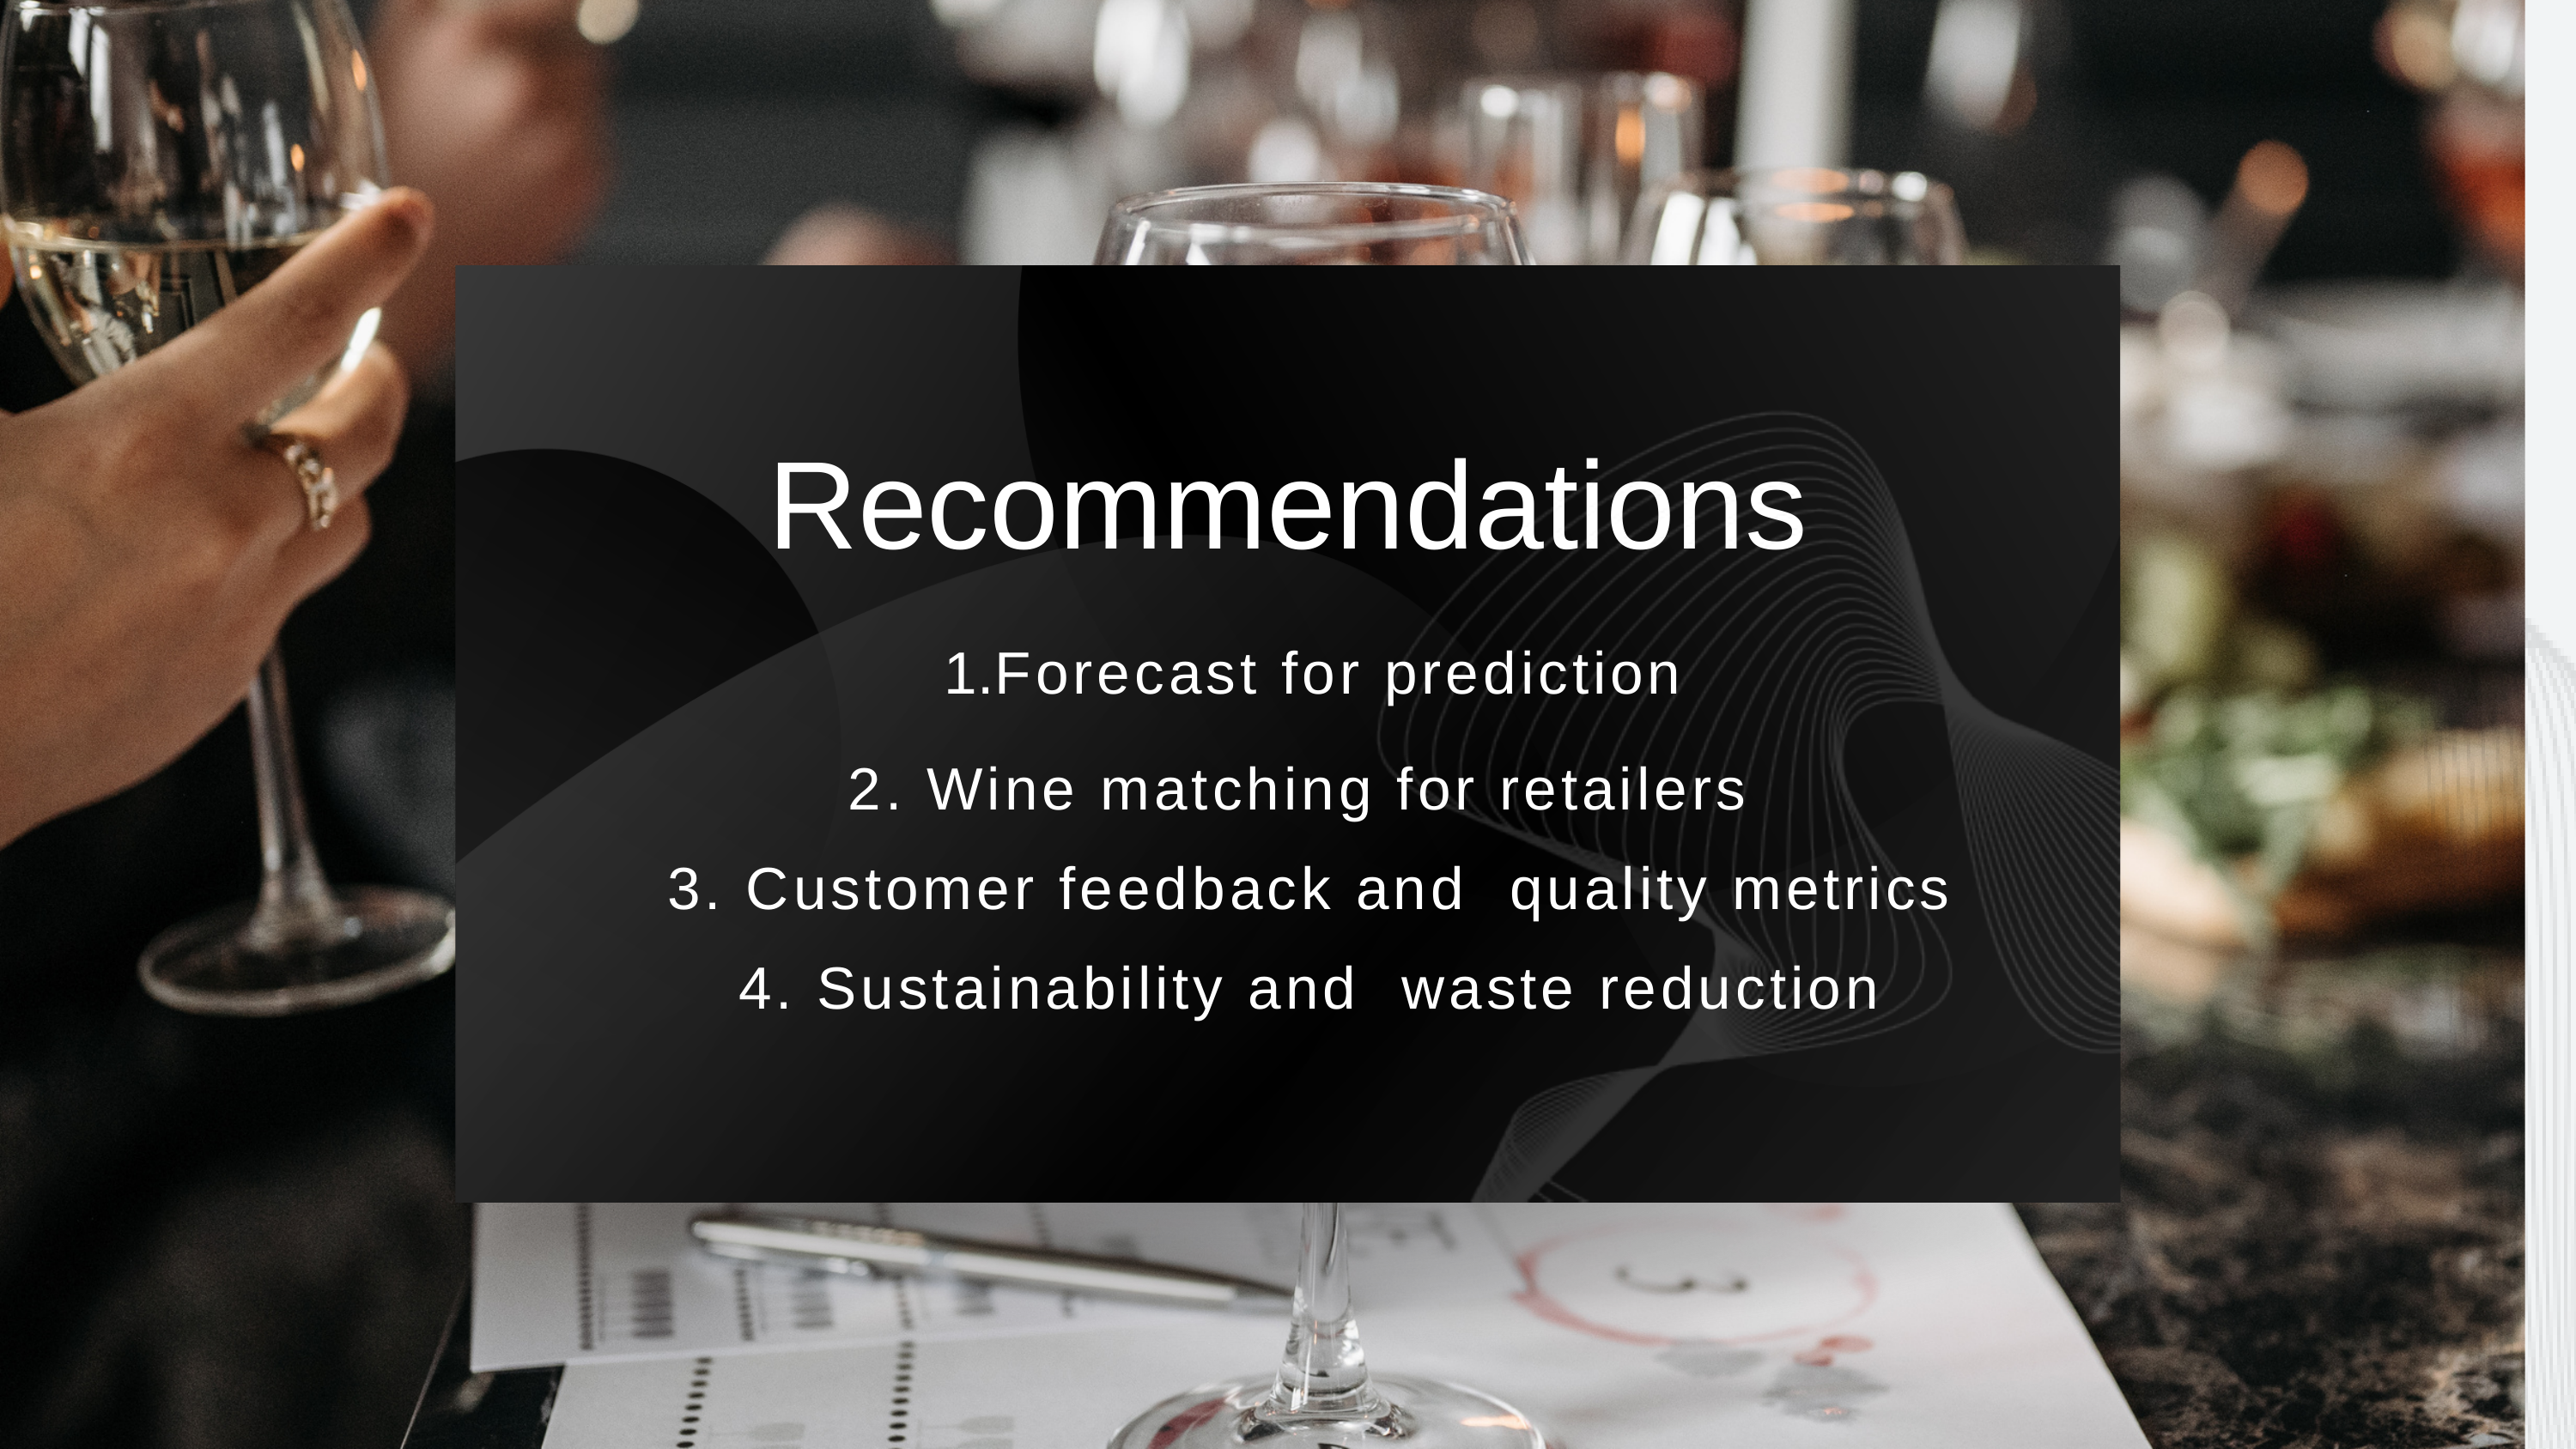

Recommendations
Forecast for prediction

2. Wine matching for retailers
3. Customer feedback and  quality metrics

4. Sustainability and  waste reduction